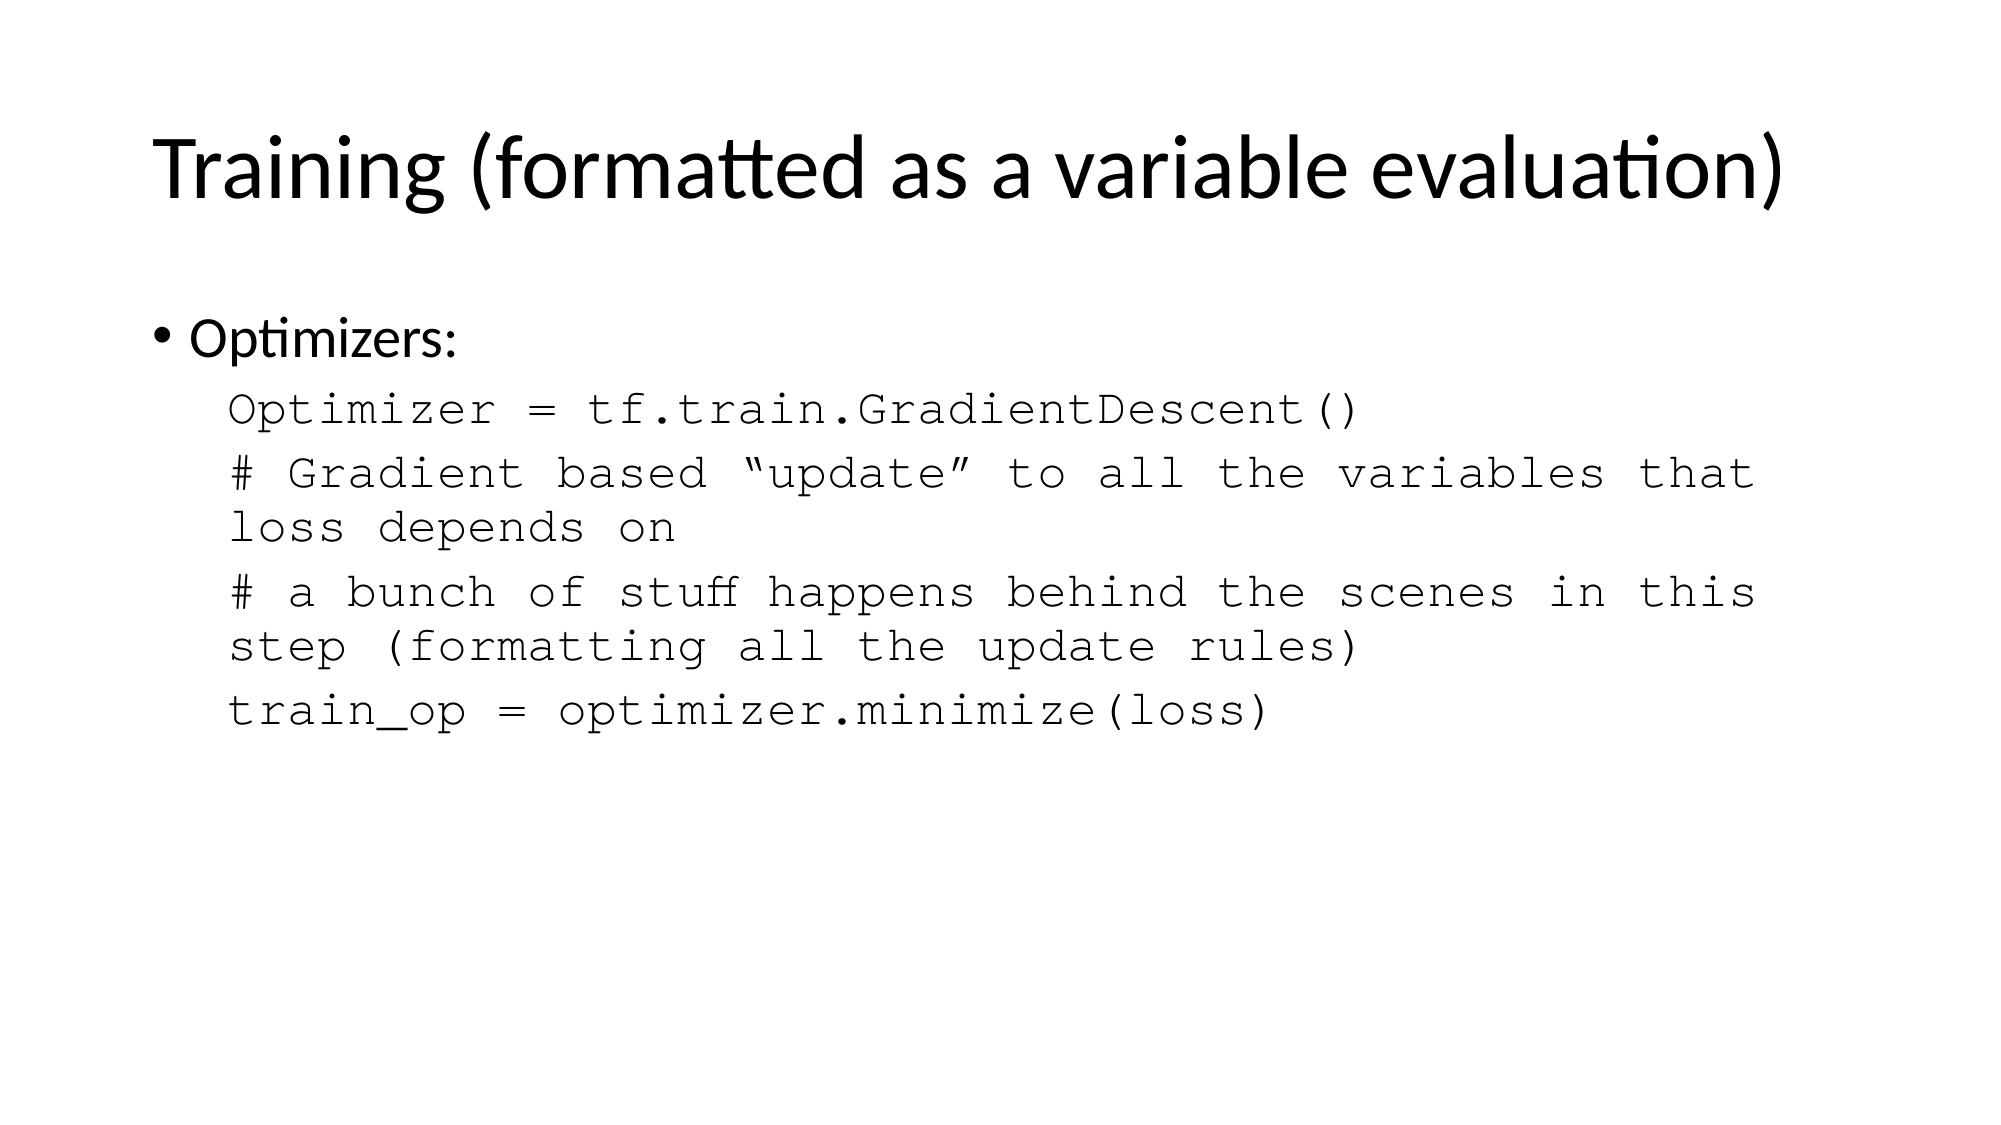

# Training (formatted as a variable evaluation)
Optimizers:
Optimizer = tf.train.GradientDescent()
# Gradient based “update” to all the variables that loss depends on
# a bunch of stuff happens behind the scenes in this step (formatting all the update rules)
train_op = optimizer.minimize(loss)